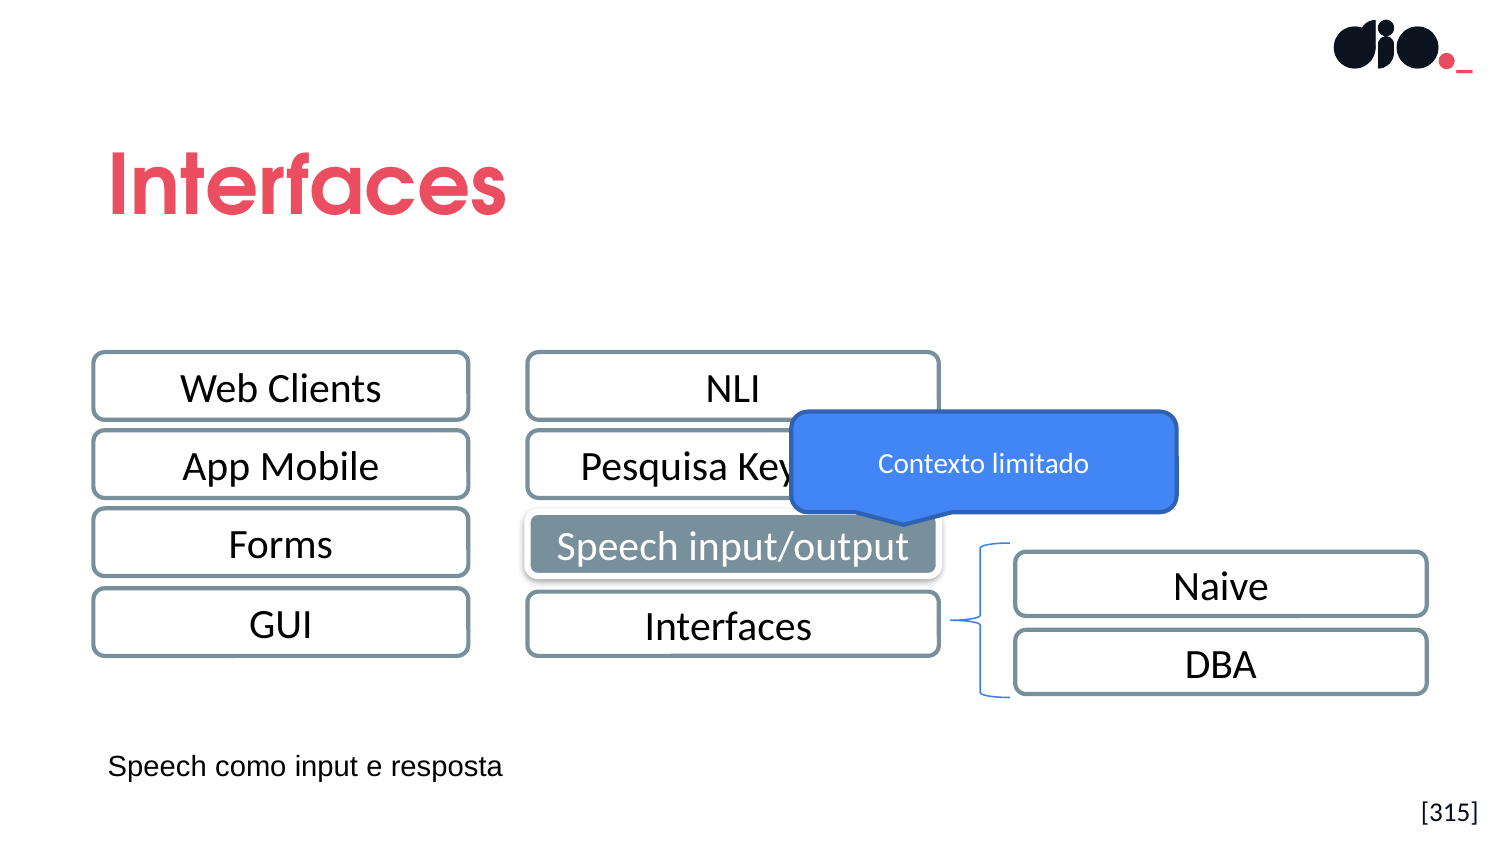

Interfaces
NLI
Web Clients
App Mobile
Pesquisa Keyword
Forms
Speech input/output

Naive
DBA
GUI
Interfaces
Contexto limitado
Speech como input e resposta
[315]